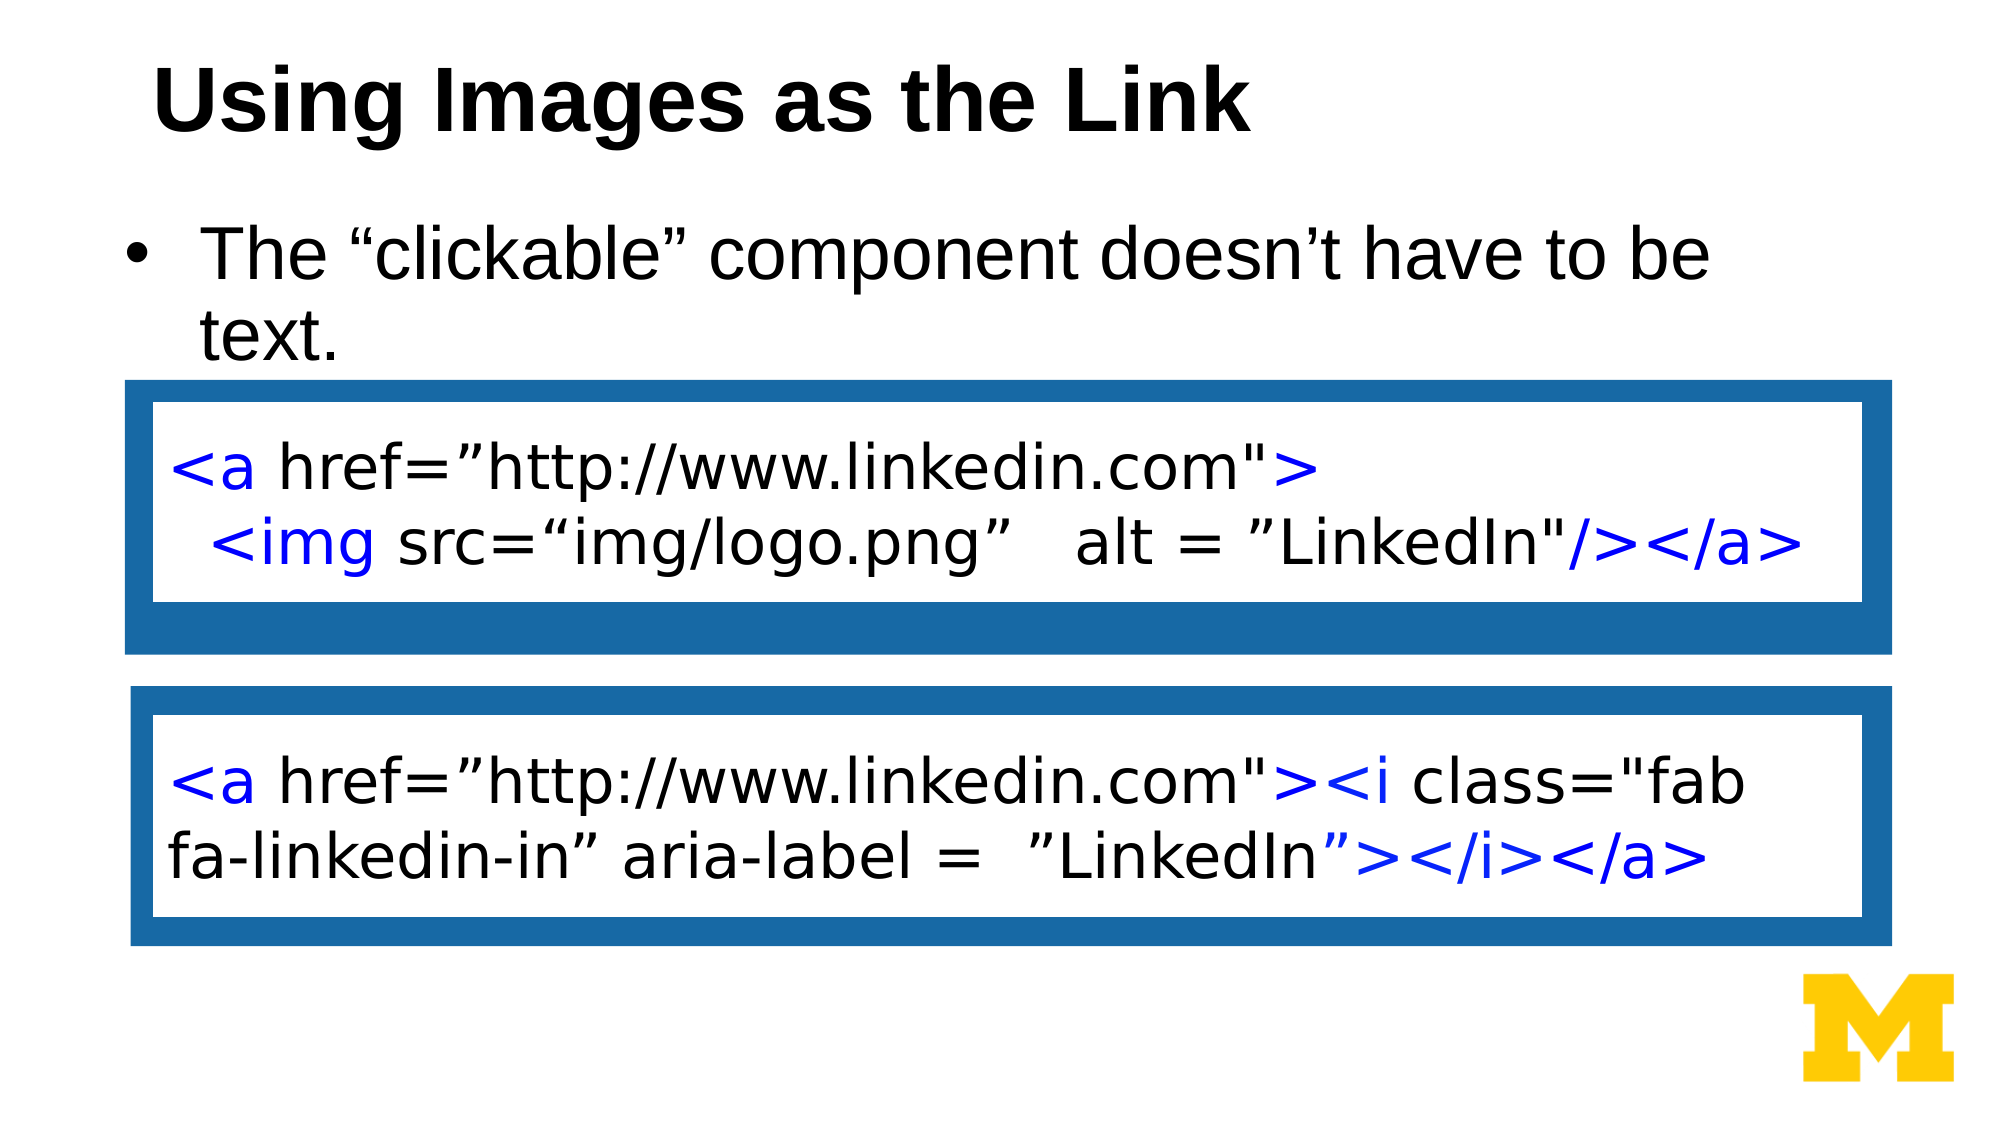

# Using Images as the Link
The “clickable” component doesn’t have to be text.

<a href=”http://www.linkedin.com">
  <img src=“img/logo.png”   alt = ”LinkedIn"/></a>

<a href=”http://www.linkedin.com"><i class="fab fa-linkedin-in” aria-label =  ”LinkedIn”></i></a>